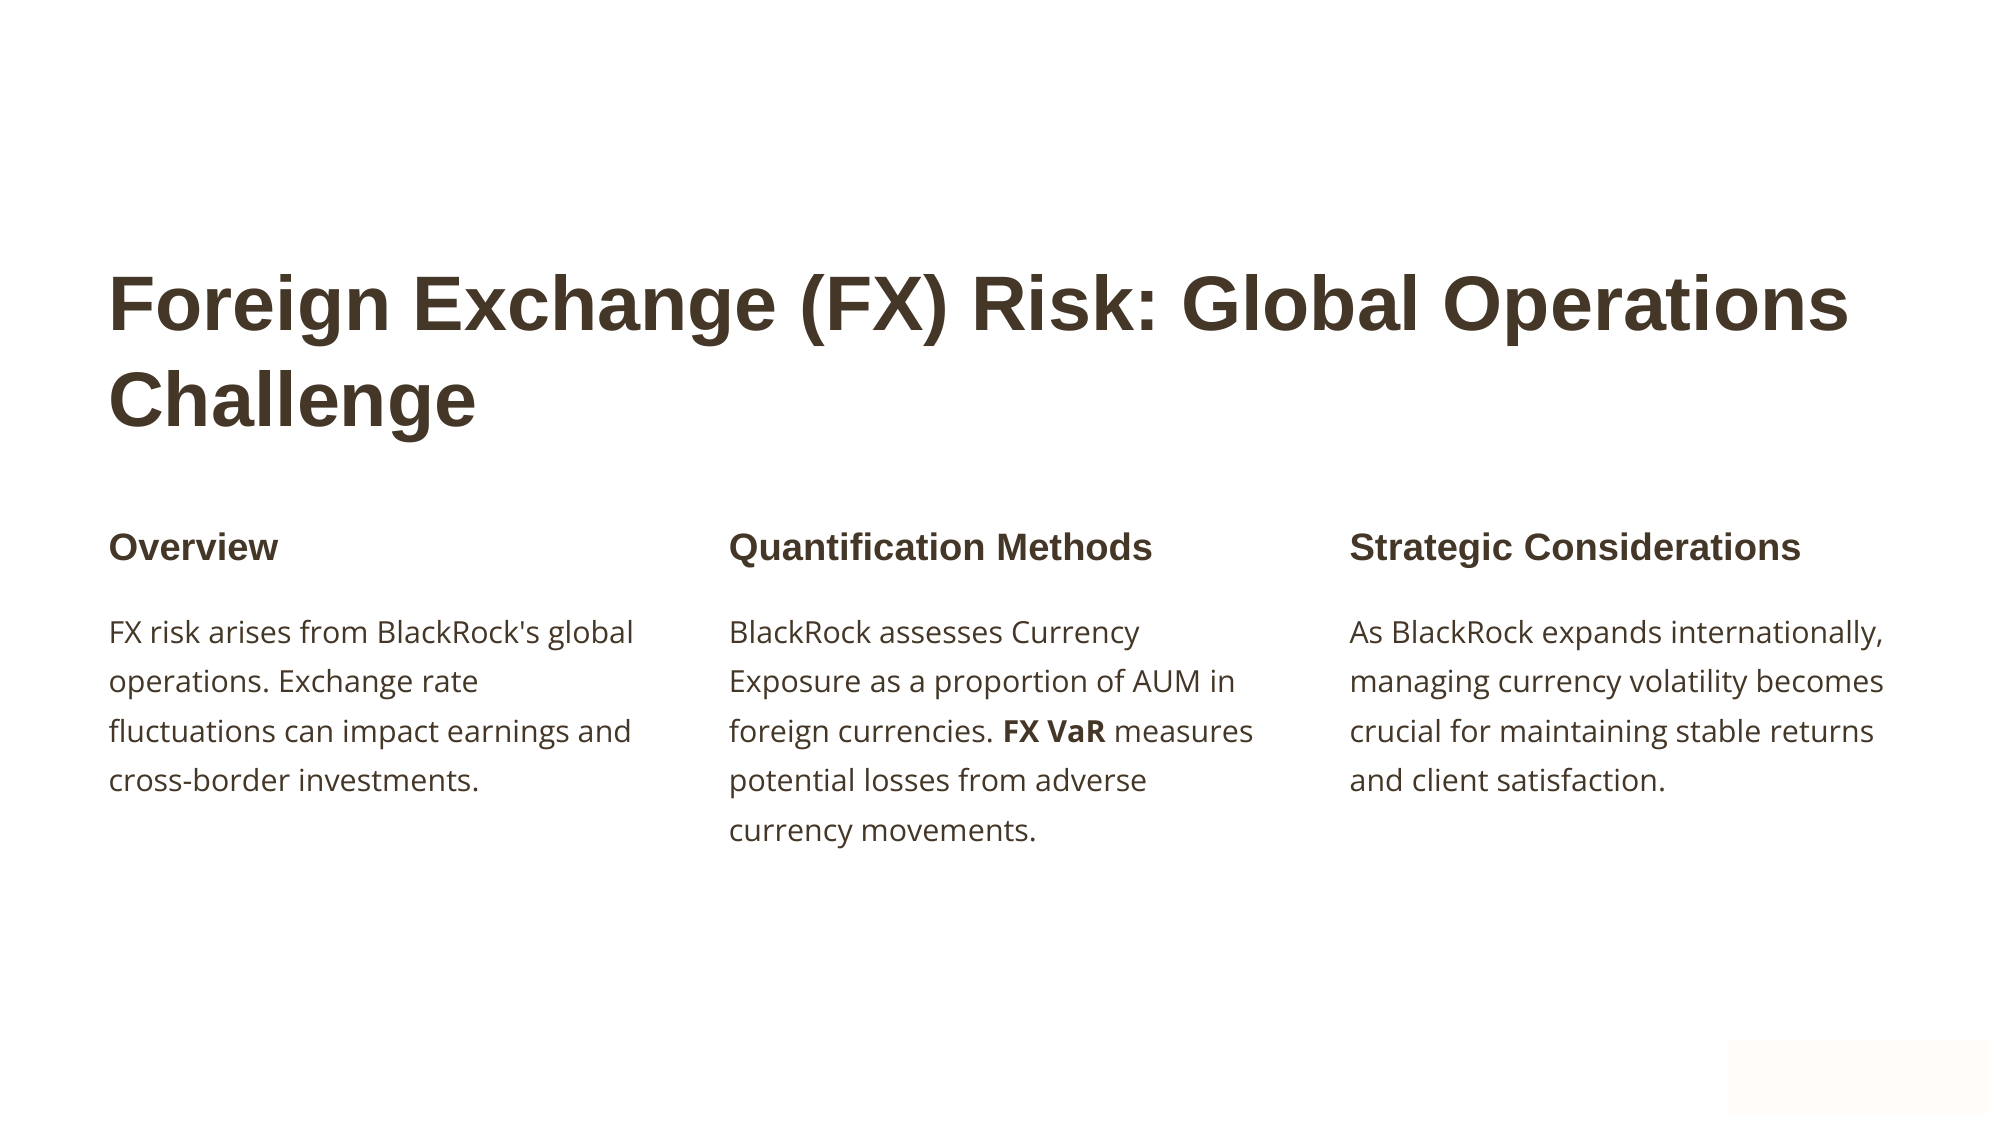

Foreign Exchange (FX) Risk: Global Operations Challenge
Overview
Quantification Methods
Strategic Considerations
FX risk arises from BlackRock's global operations. Exchange rate fluctuations can impact earnings and cross-border investments.
BlackRock assesses Currency Exposure as a proportion of AUM in foreign currencies. FX VaR measures potential losses from adverse currency movements.
As BlackRock expands internationally, managing currency volatility becomes crucial for maintaining stable returns and client satisfaction.